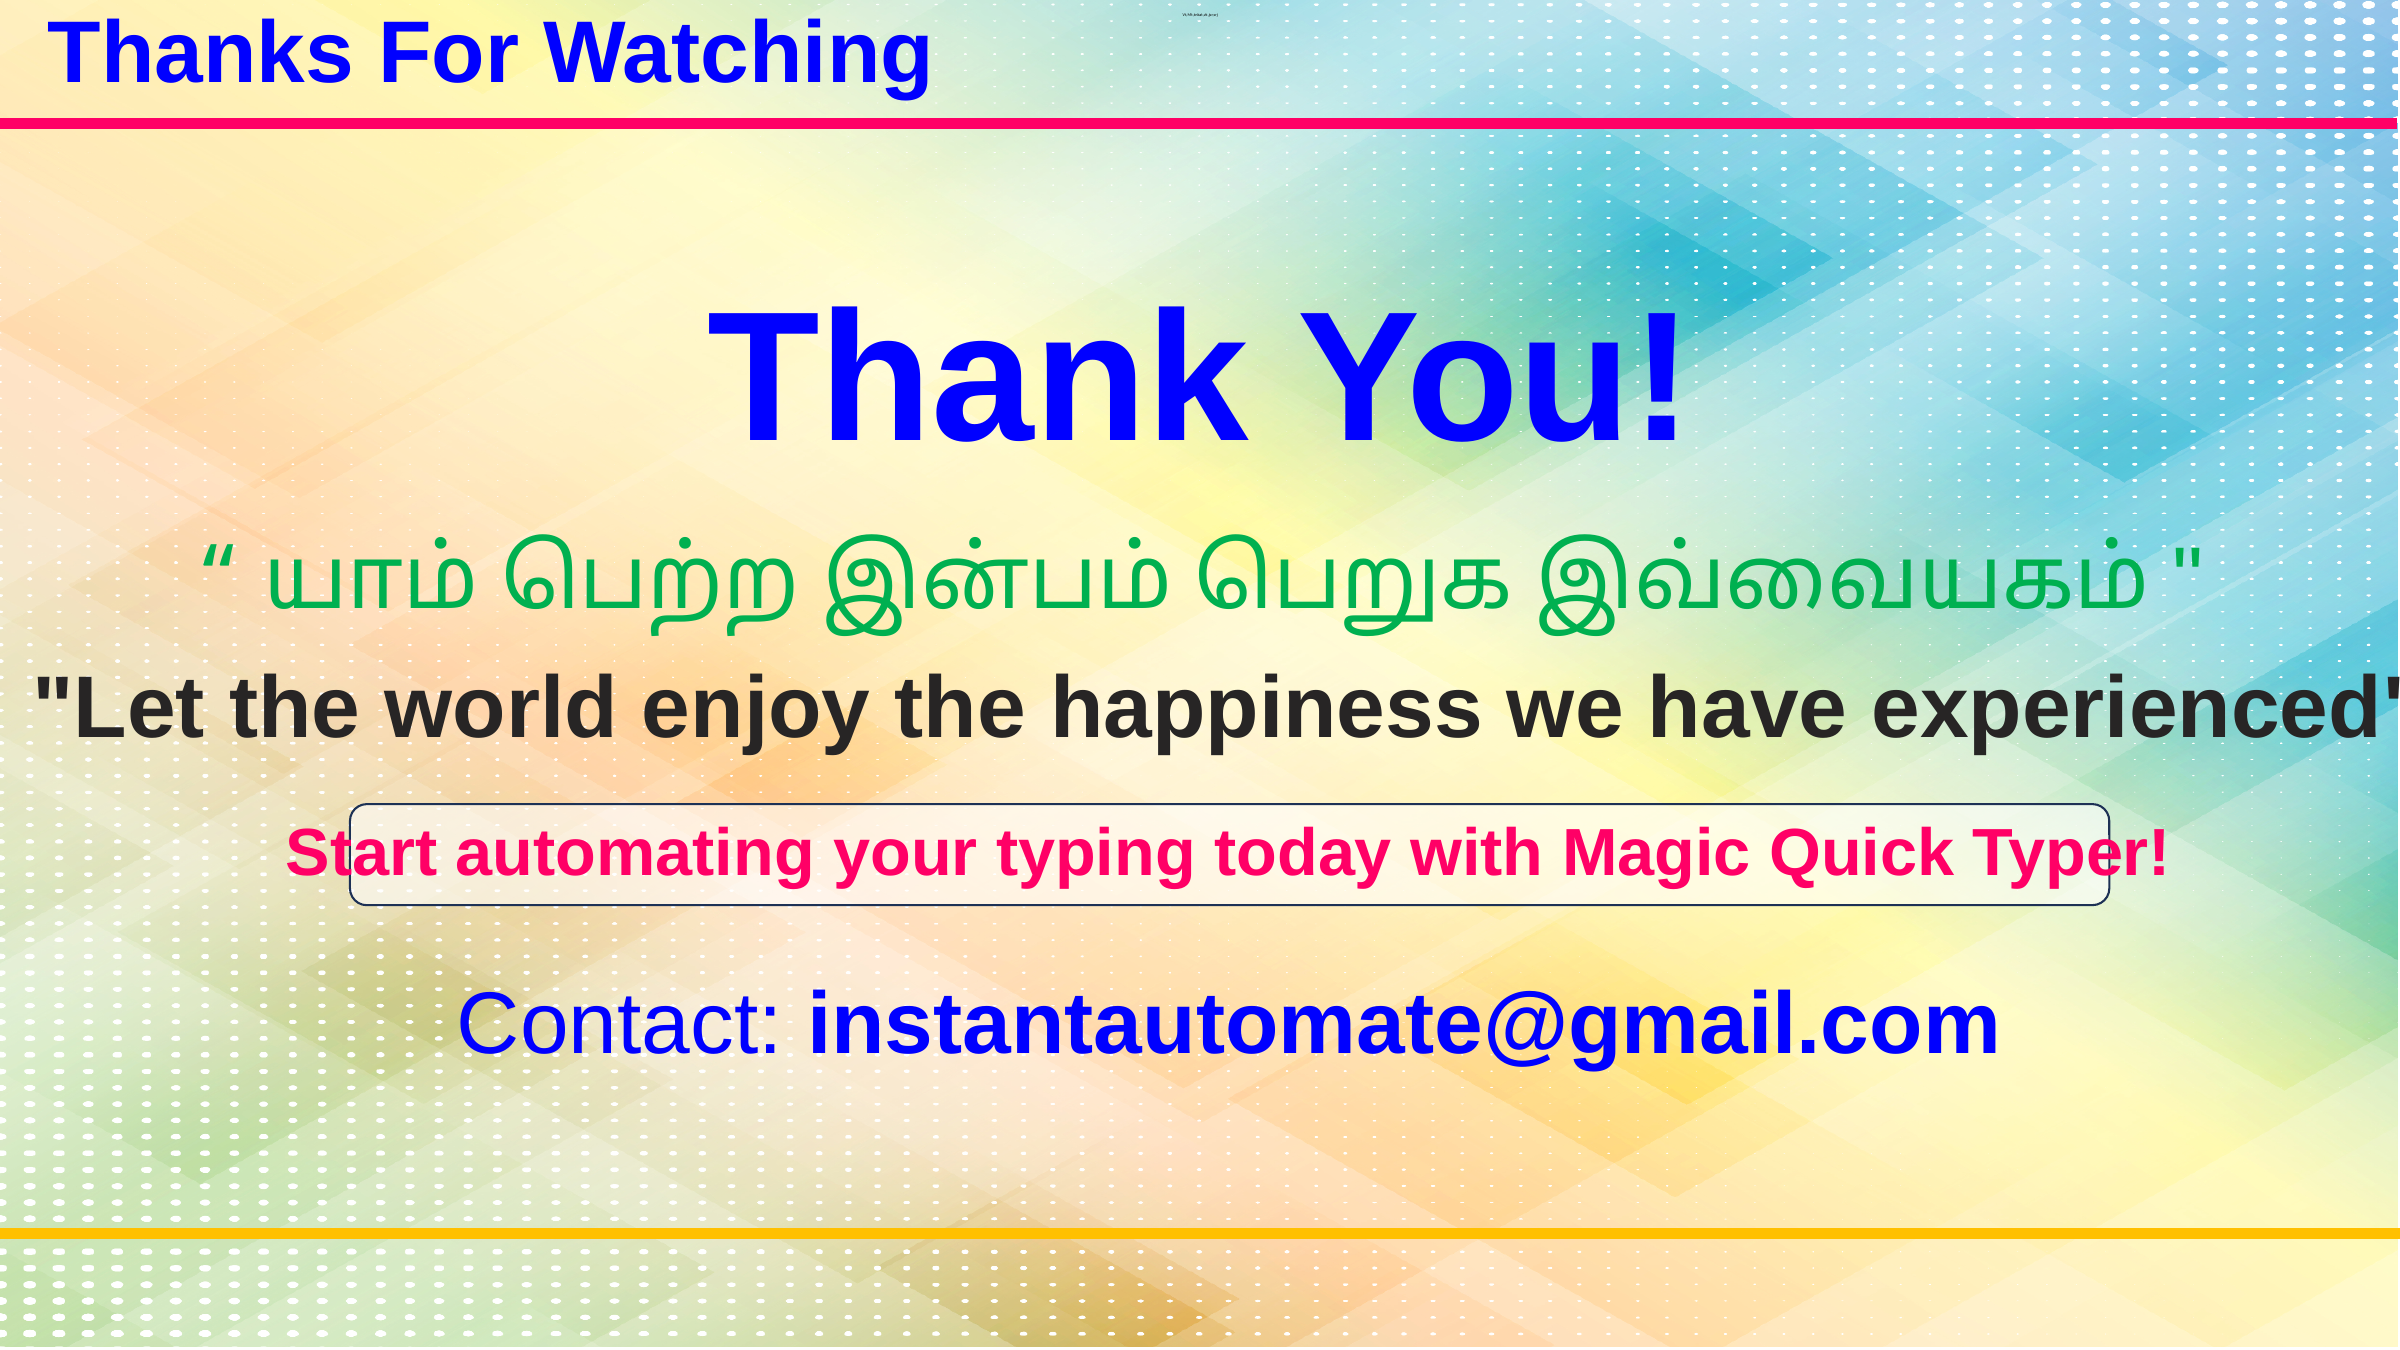

Thanks For Watching
Thank You!
“ யாம் பெற்ற இன்பம் பெறுக இவ்வையகம் "
"Let the world enjoy the happiness we have experienced"

Start automating your typing today with Magic Quick Typer!
Contact: instantautomate@gmail.com